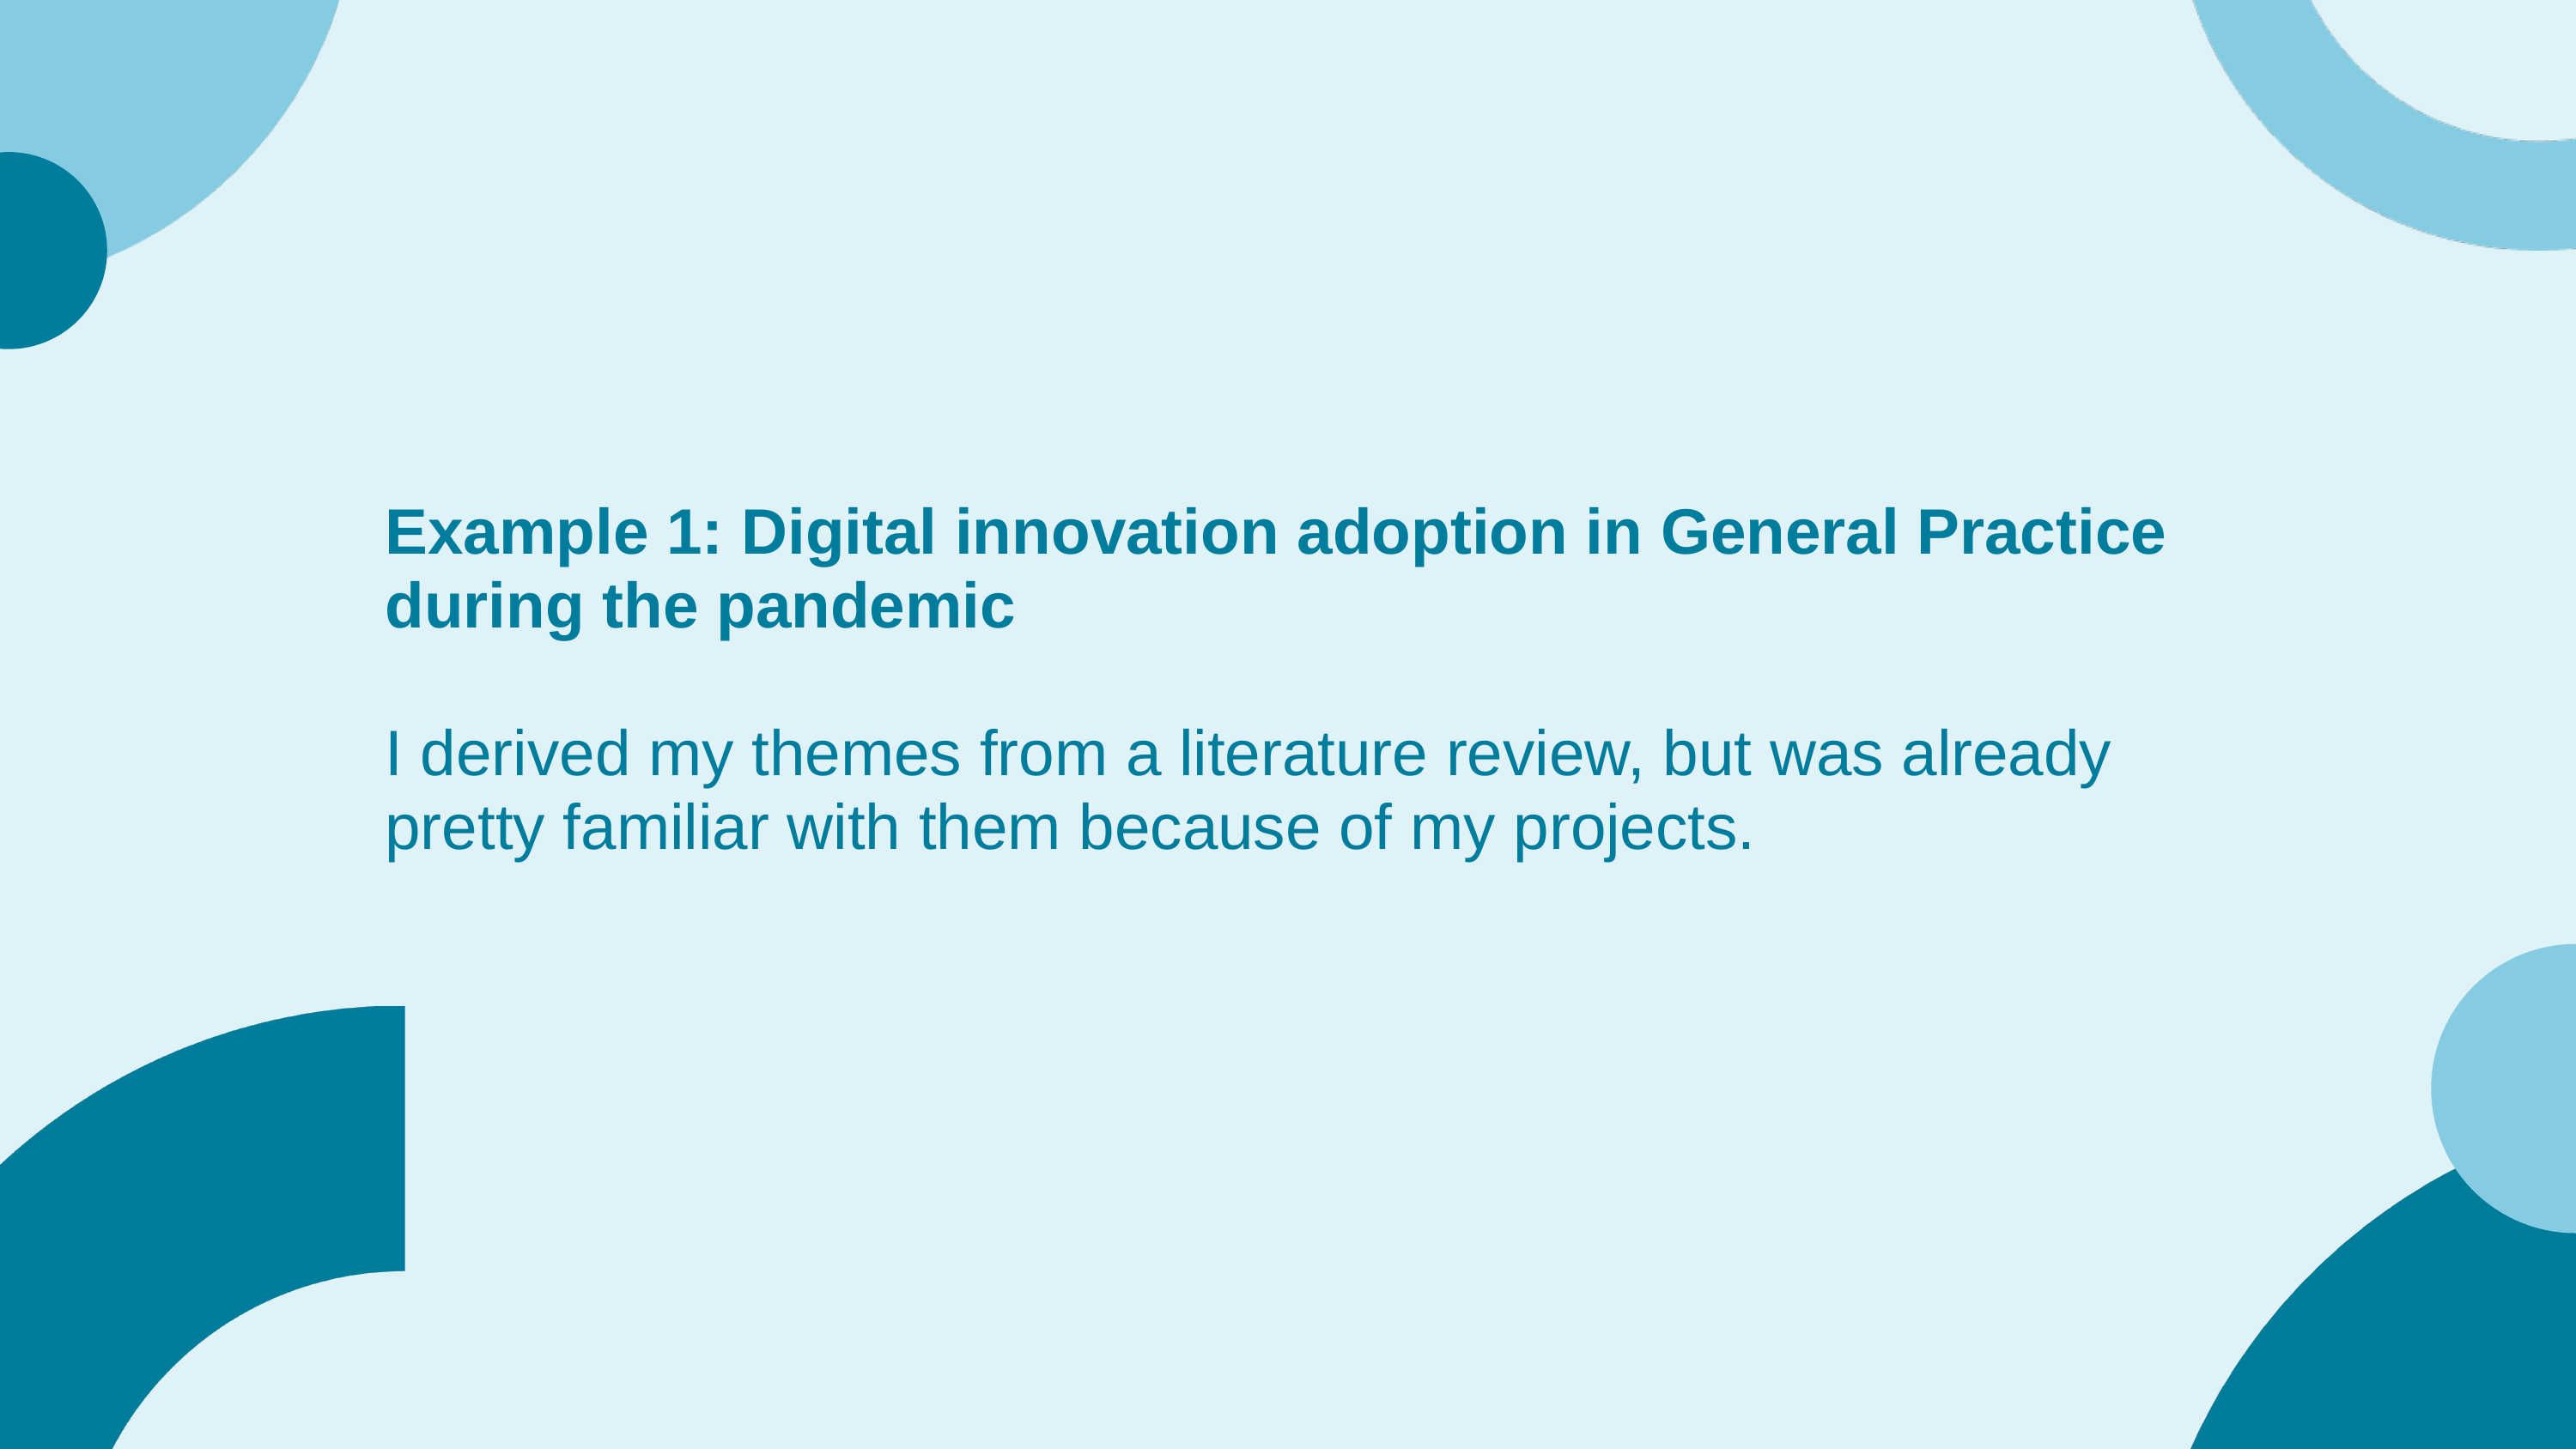

Example 1: Digital innovation adoption in General Practice during the pandemic

I derived my themes from a literature review, but was already pretty familiar with them because of my projects.